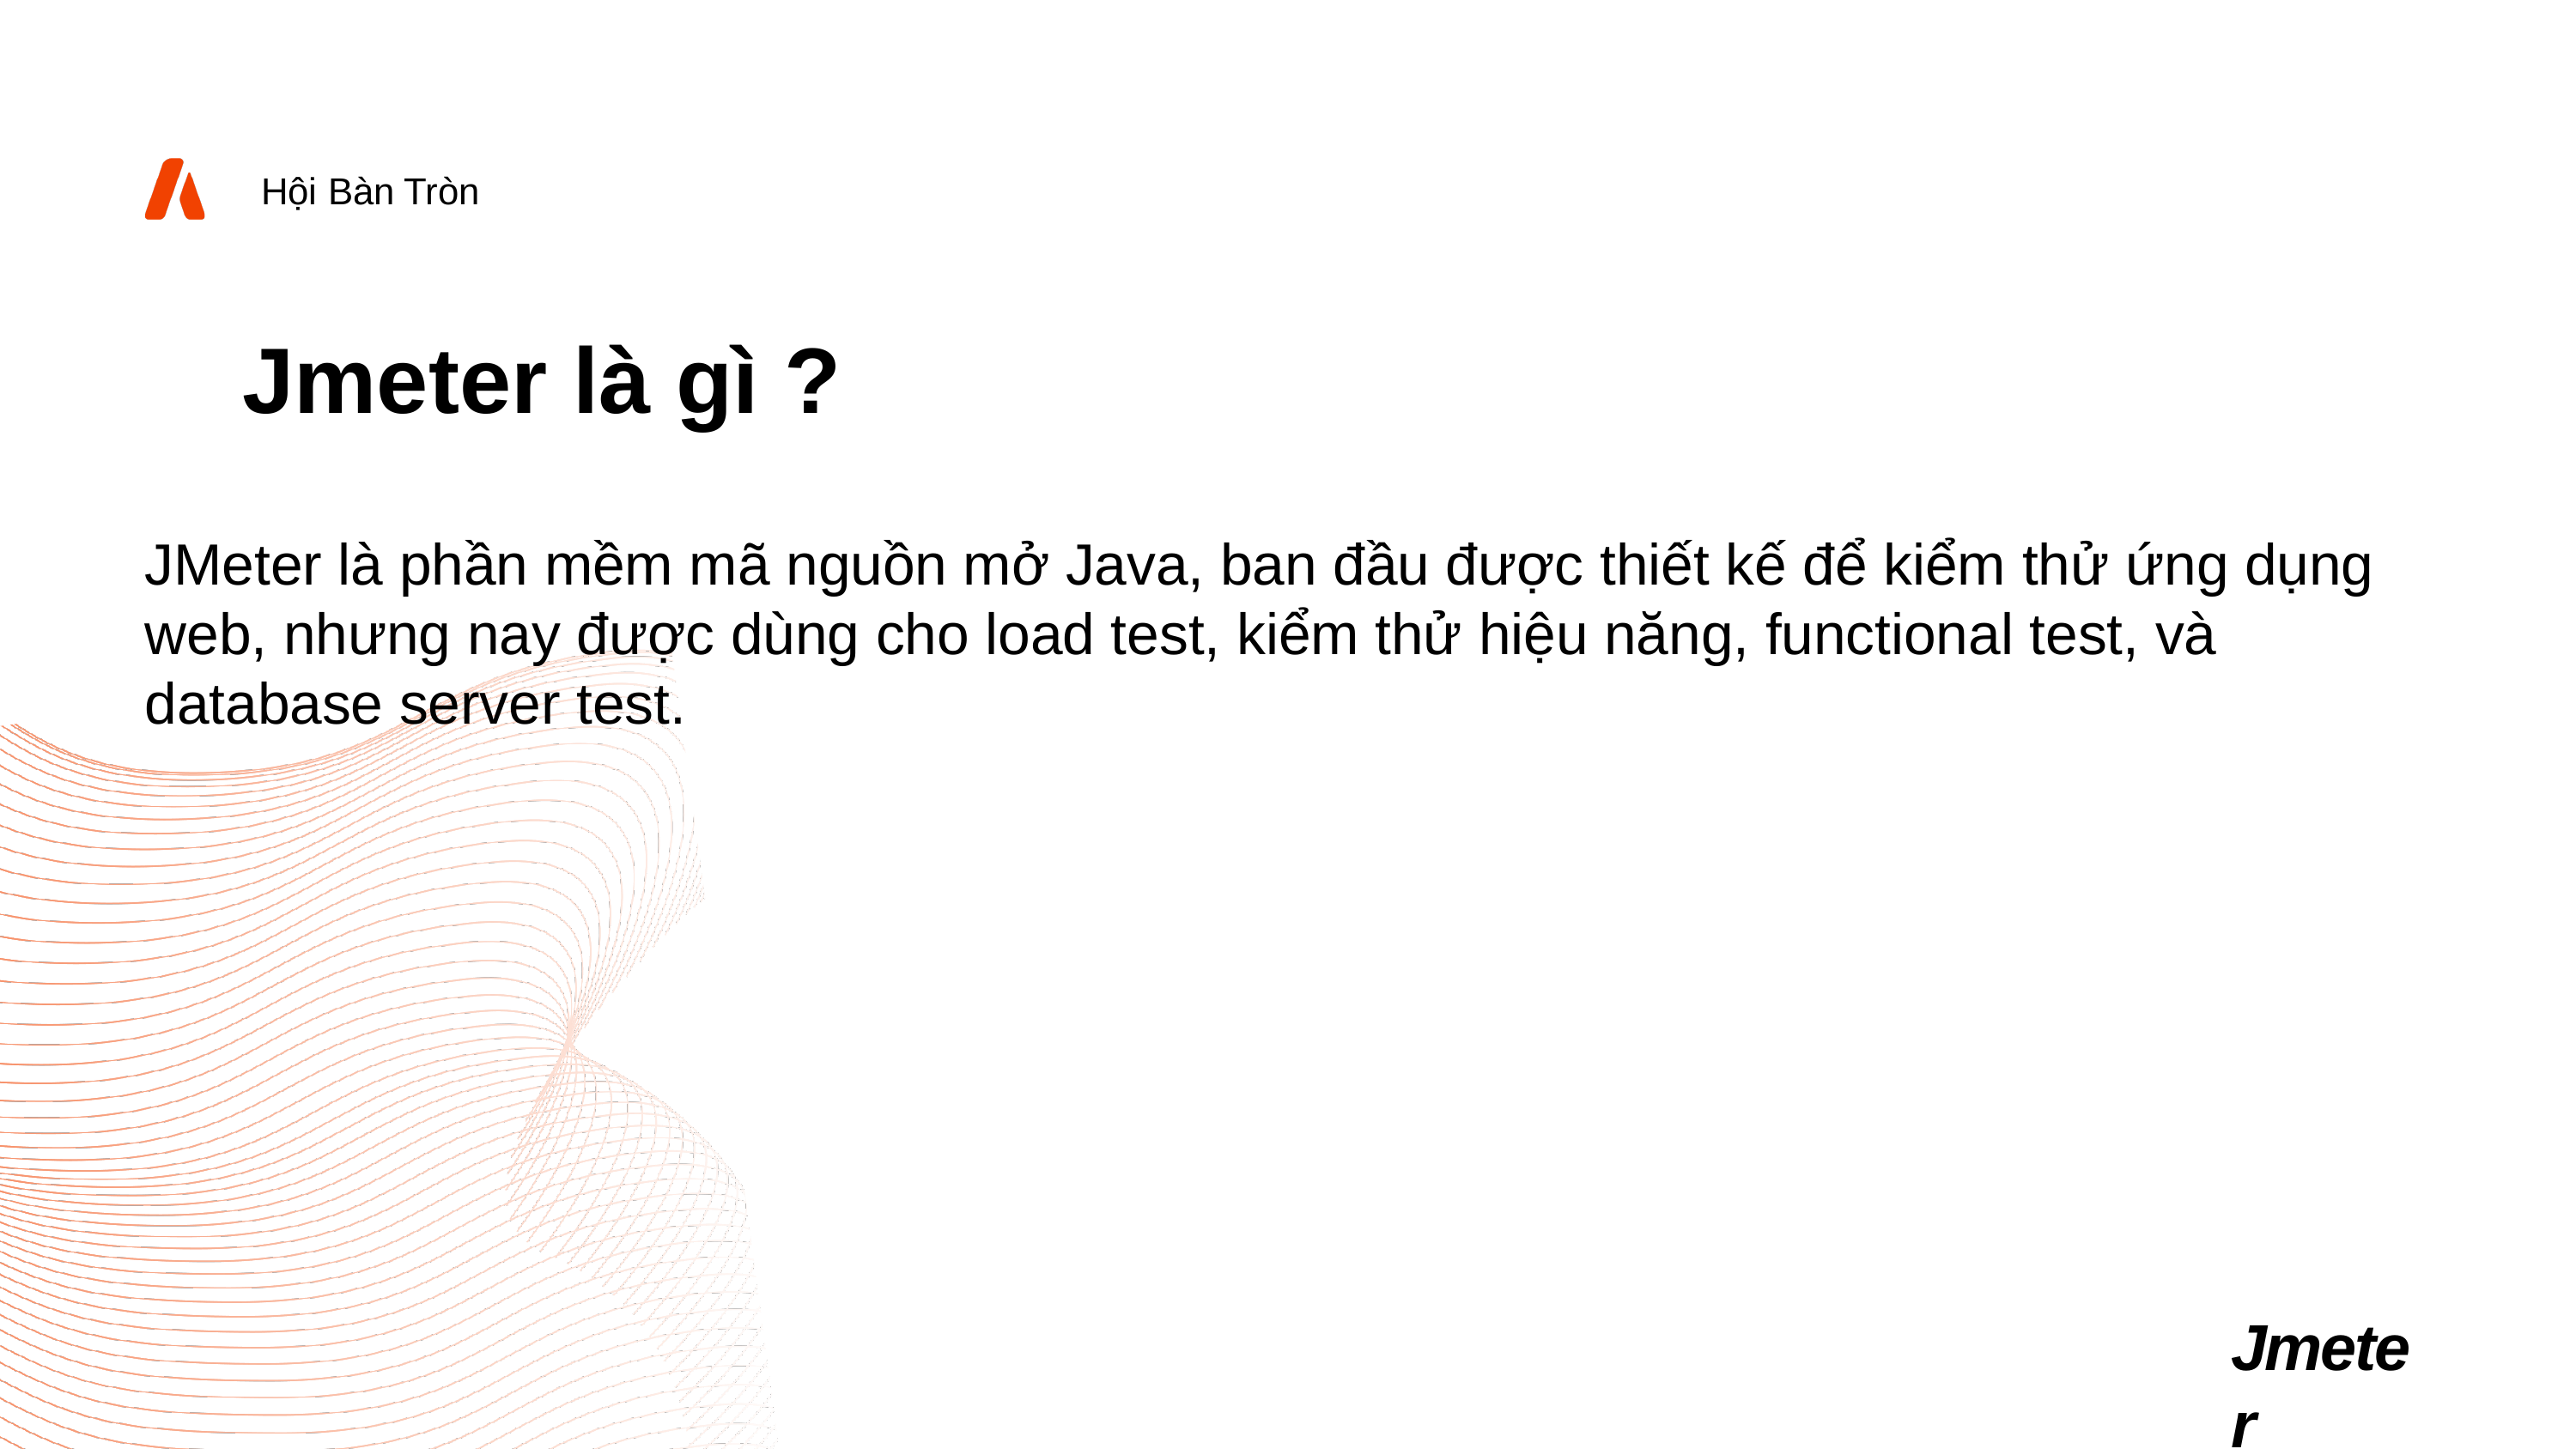

Hội Bàn Tròn
Jmeter là gì ?
JMeter là phần mềm mã nguồn mở Java, ban đầu được thiết kế để kiểm thử ứng dụng web, nhưng nay được dùng cho load test, kiểm thử hiệu năng, functional test, và database server test.

Jmeter